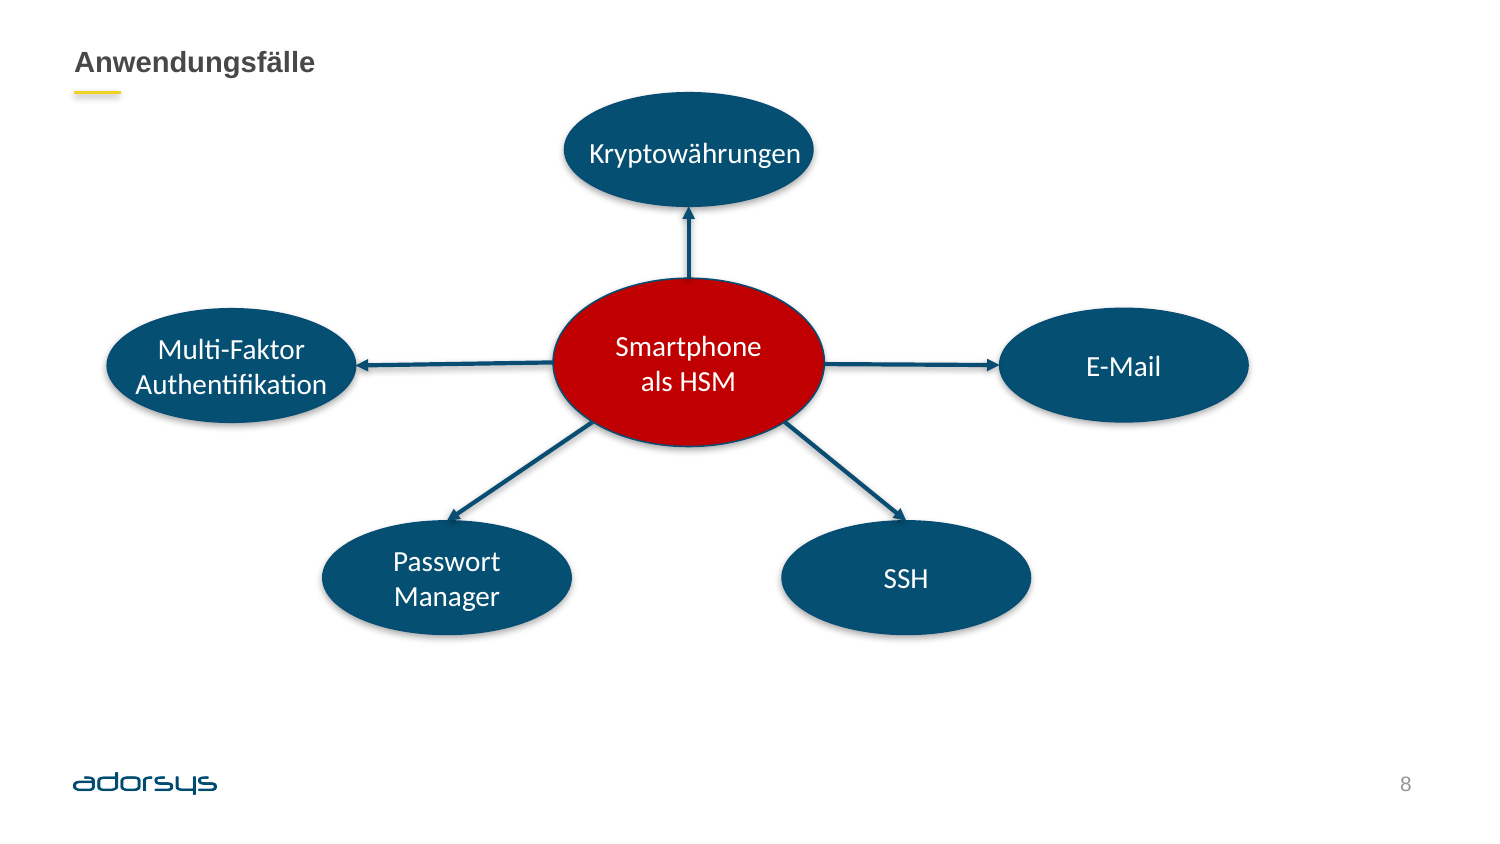

# Anwendungsfälle

Kryptowährungen

Smartphone als HSM
Multi-Faktor
Authentifikation
E-Mail

Passwort Manager
SSH